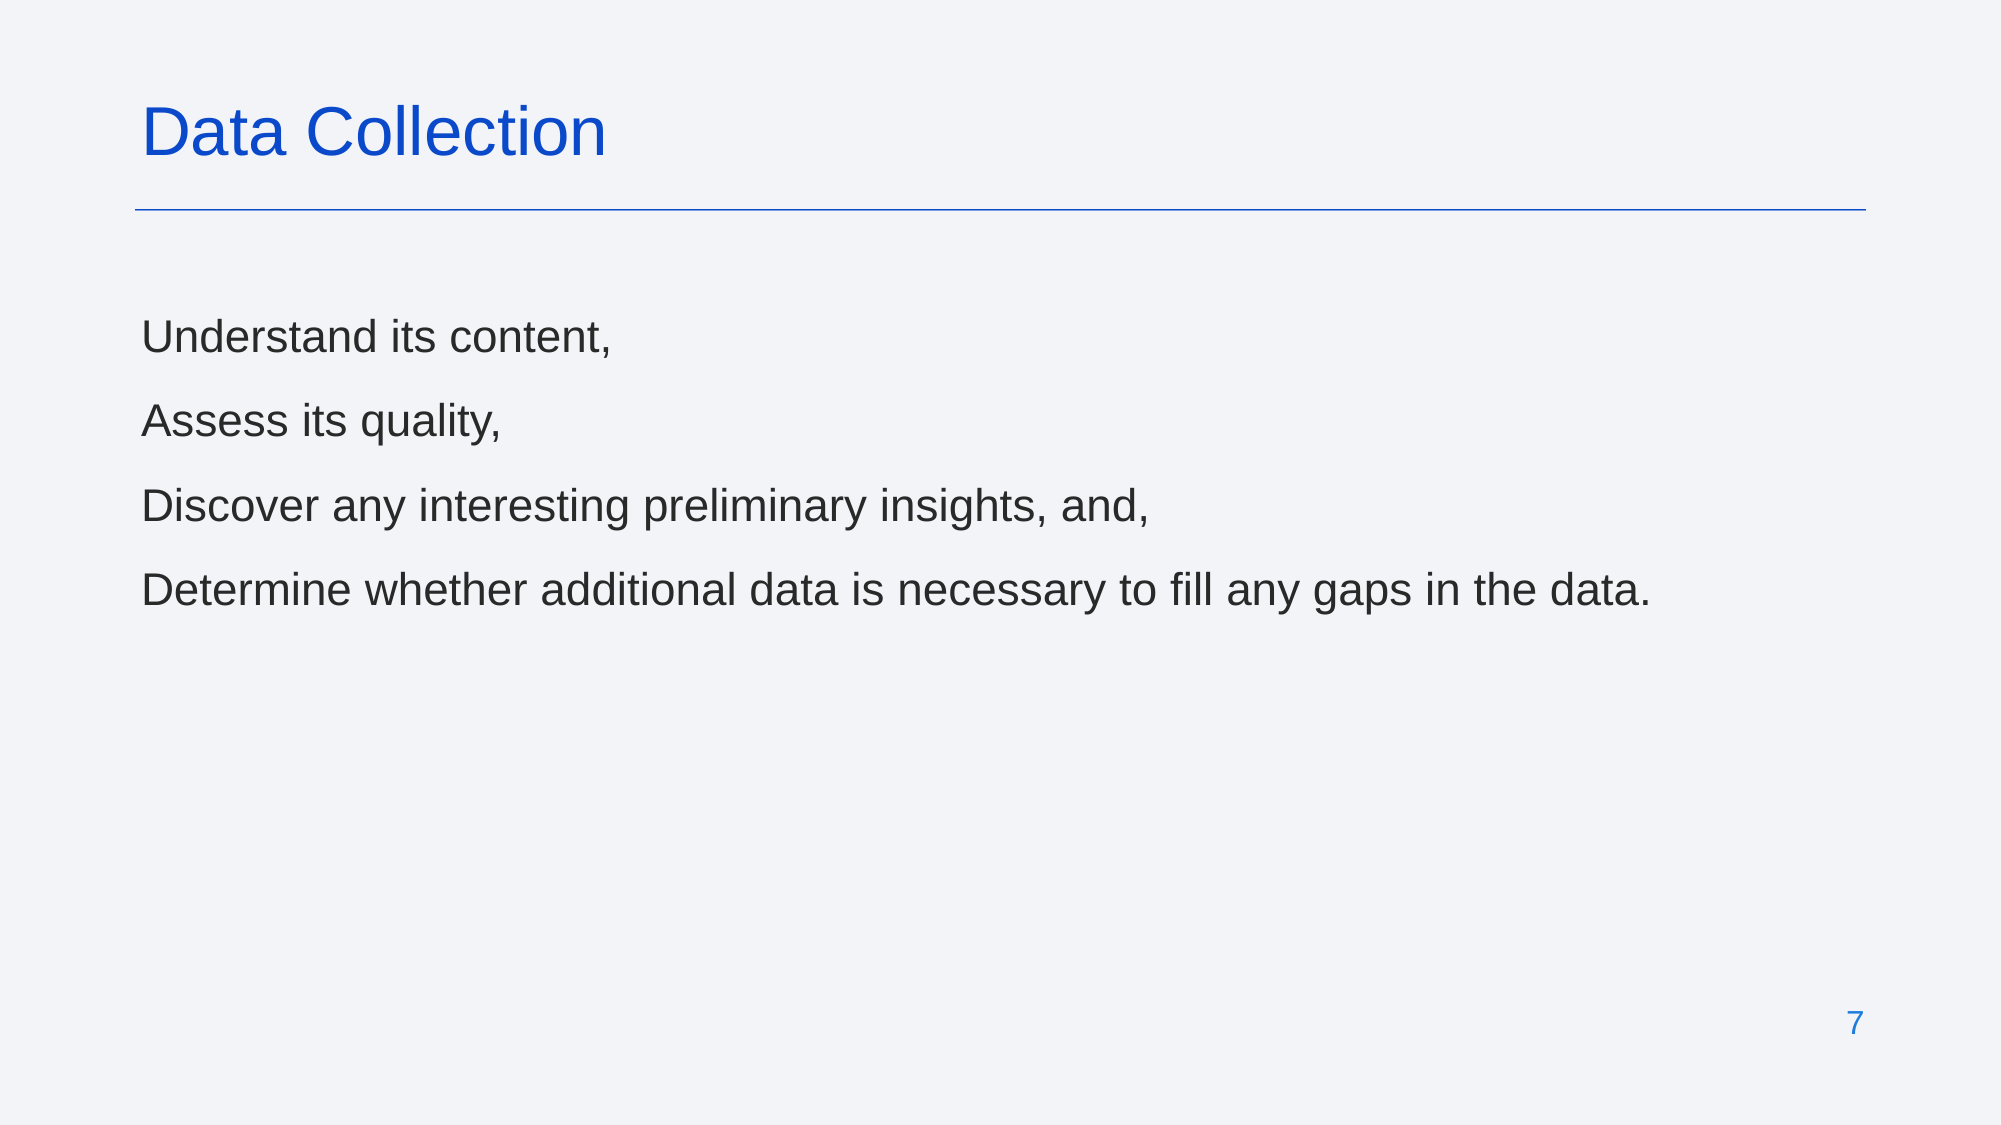

Data Collection
Understand its content,
Assess its quality,
Discover any interesting preliminary insights, and,
Determine whether additional data is necessary to fill any gaps in the data.
7